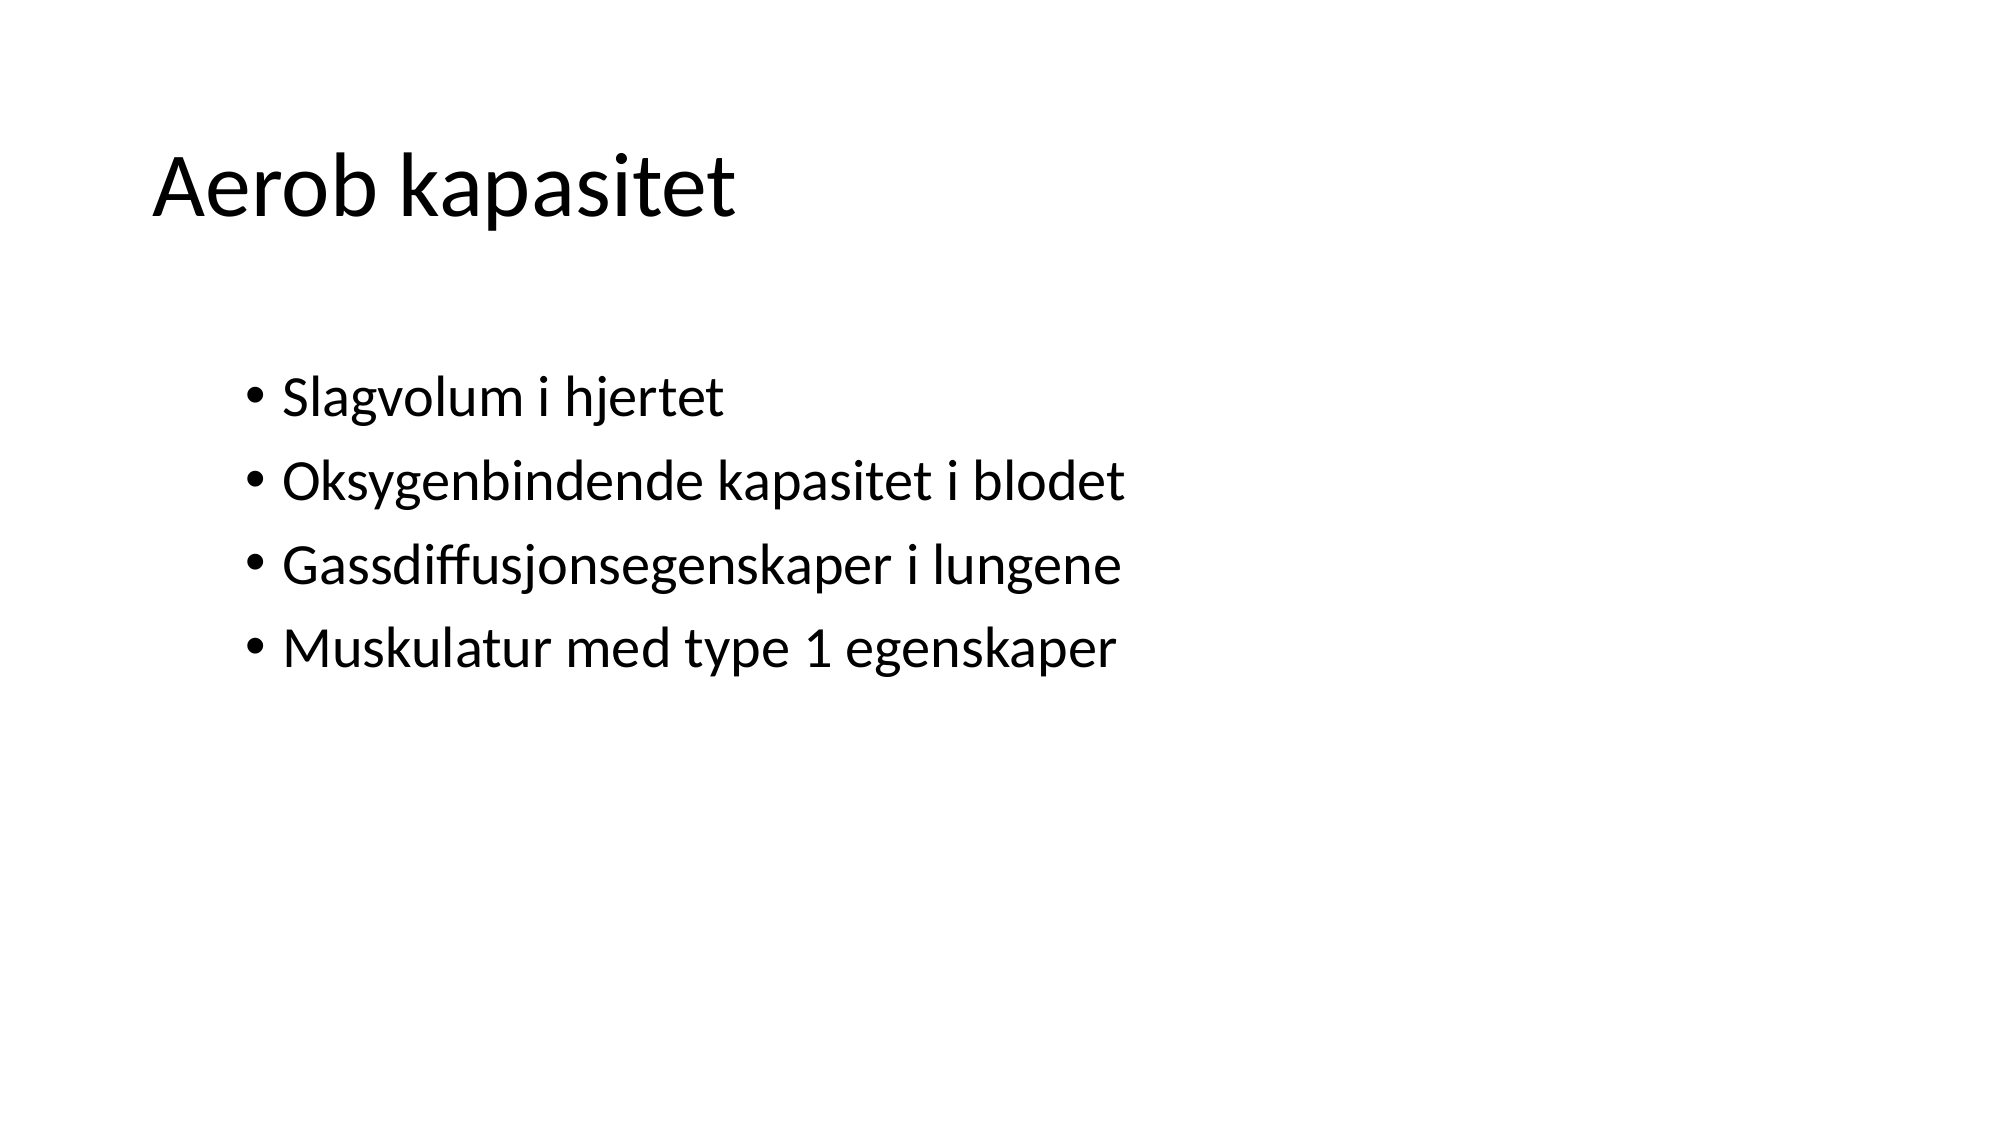

Aerob kapasitet
# Slagvolum i hjertet
Oksygenbindende kapasitet i blodet
Gassdiffusjonsegenskaper i lungene
Muskulatur med type 1 egenskaper